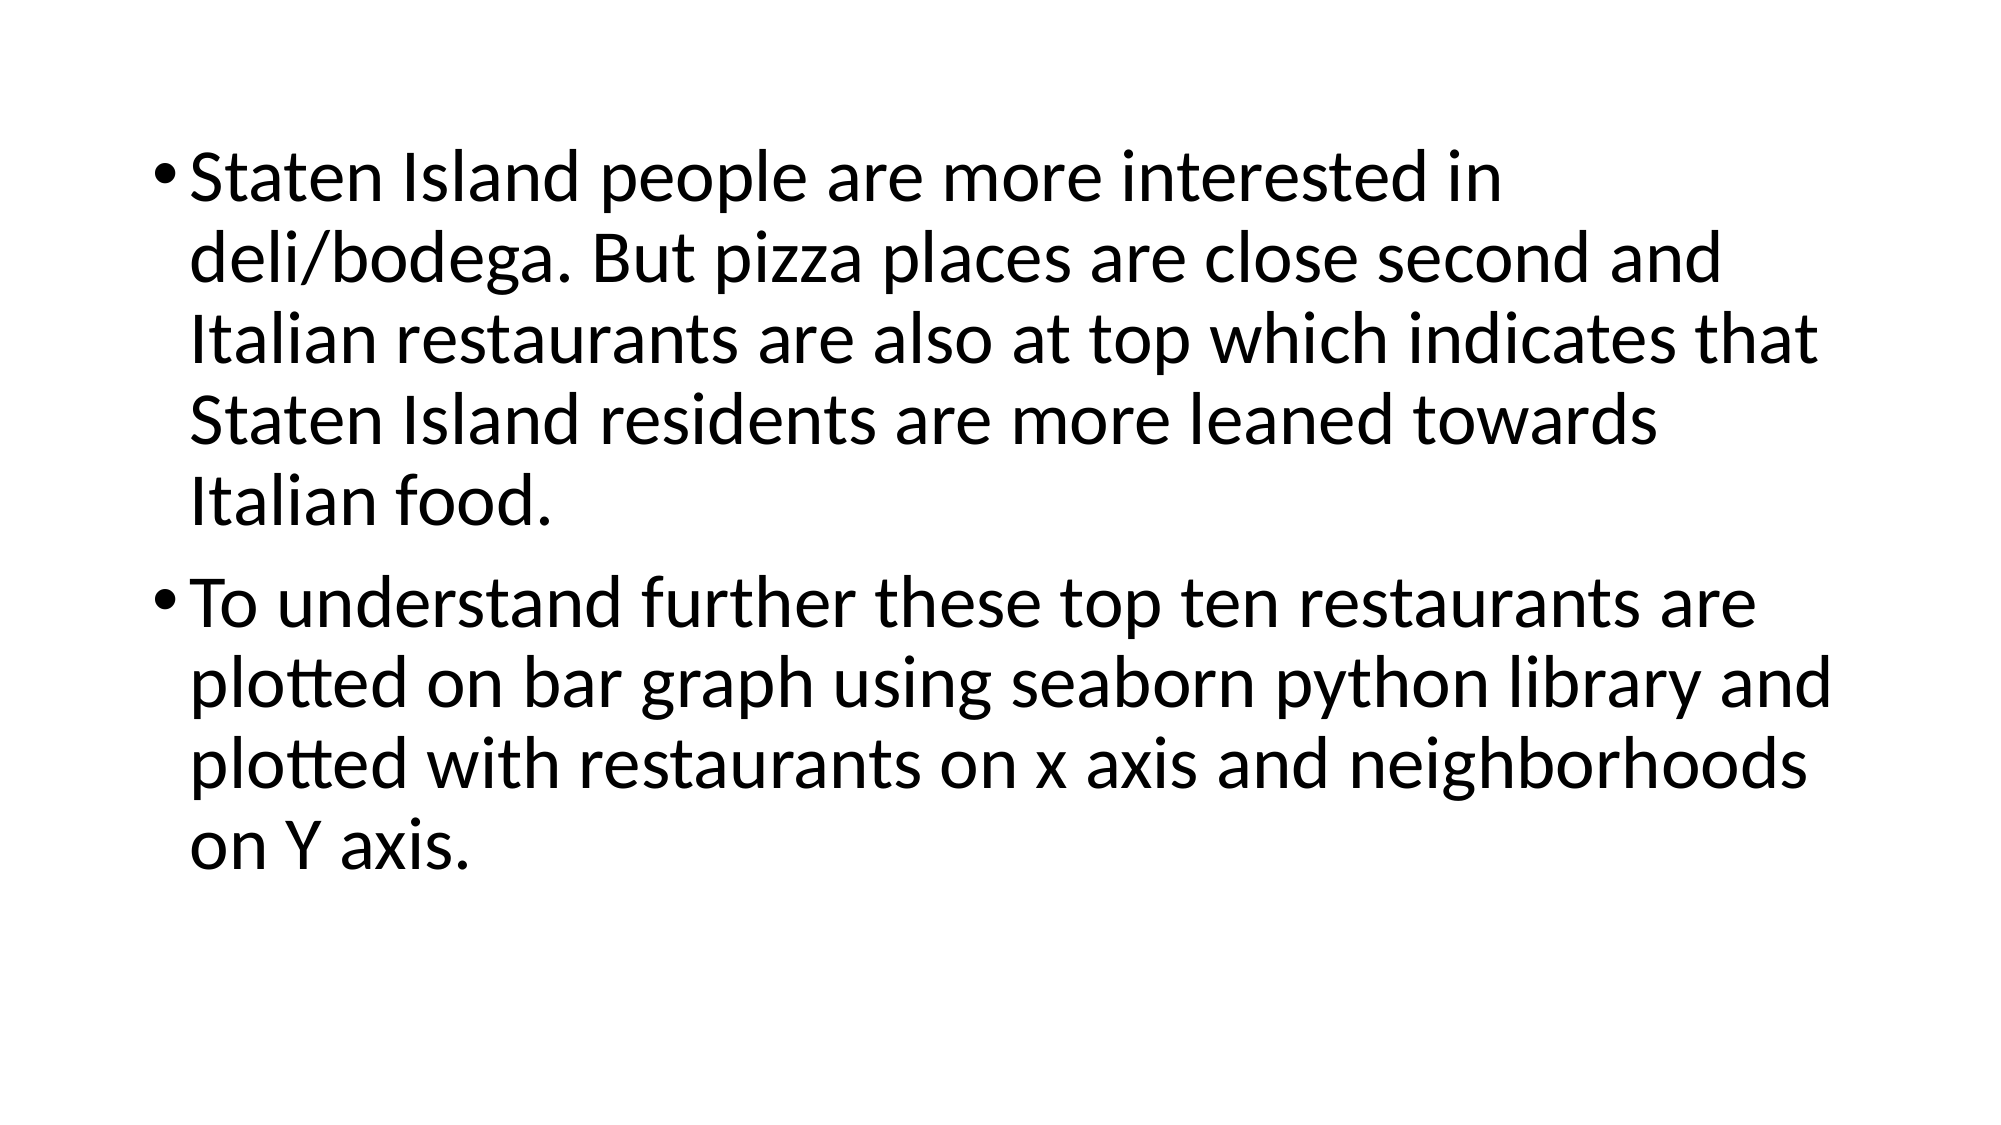

Staten Island people are more interested in deli/bodega. But pizza places are close second and Italian restaurants are also at top which indicates that Staten Island residents are more leaned towards Italian food.
To understand further these top ten restaurants are plotted on bar graph using seaborn python library and plotted with restaurants on x axis and neighborhoods on Y axis.